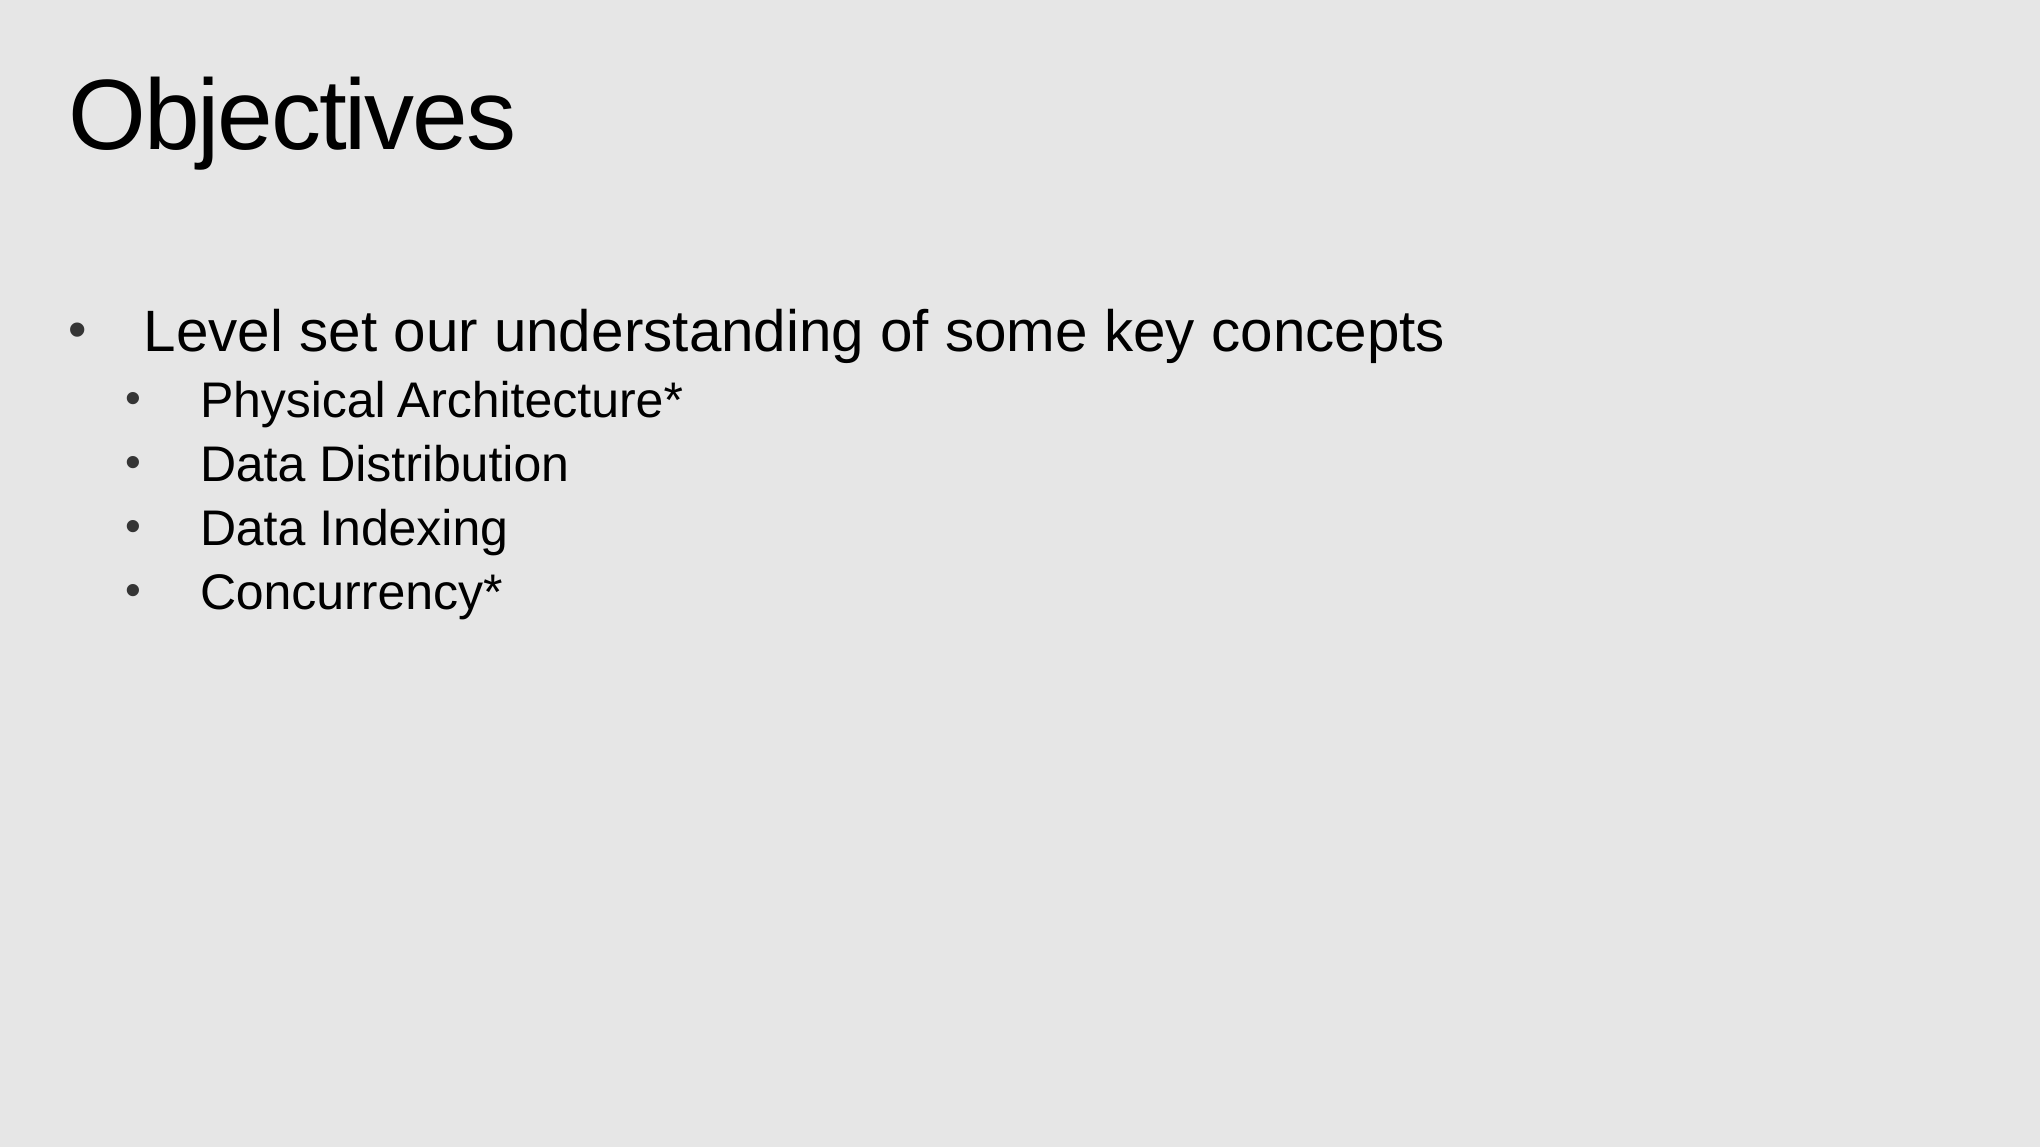

# Objectives
Level set our understanding of some key concepts
Physical Architecture*
Data Distribution
Data Indexing
Concurrency*